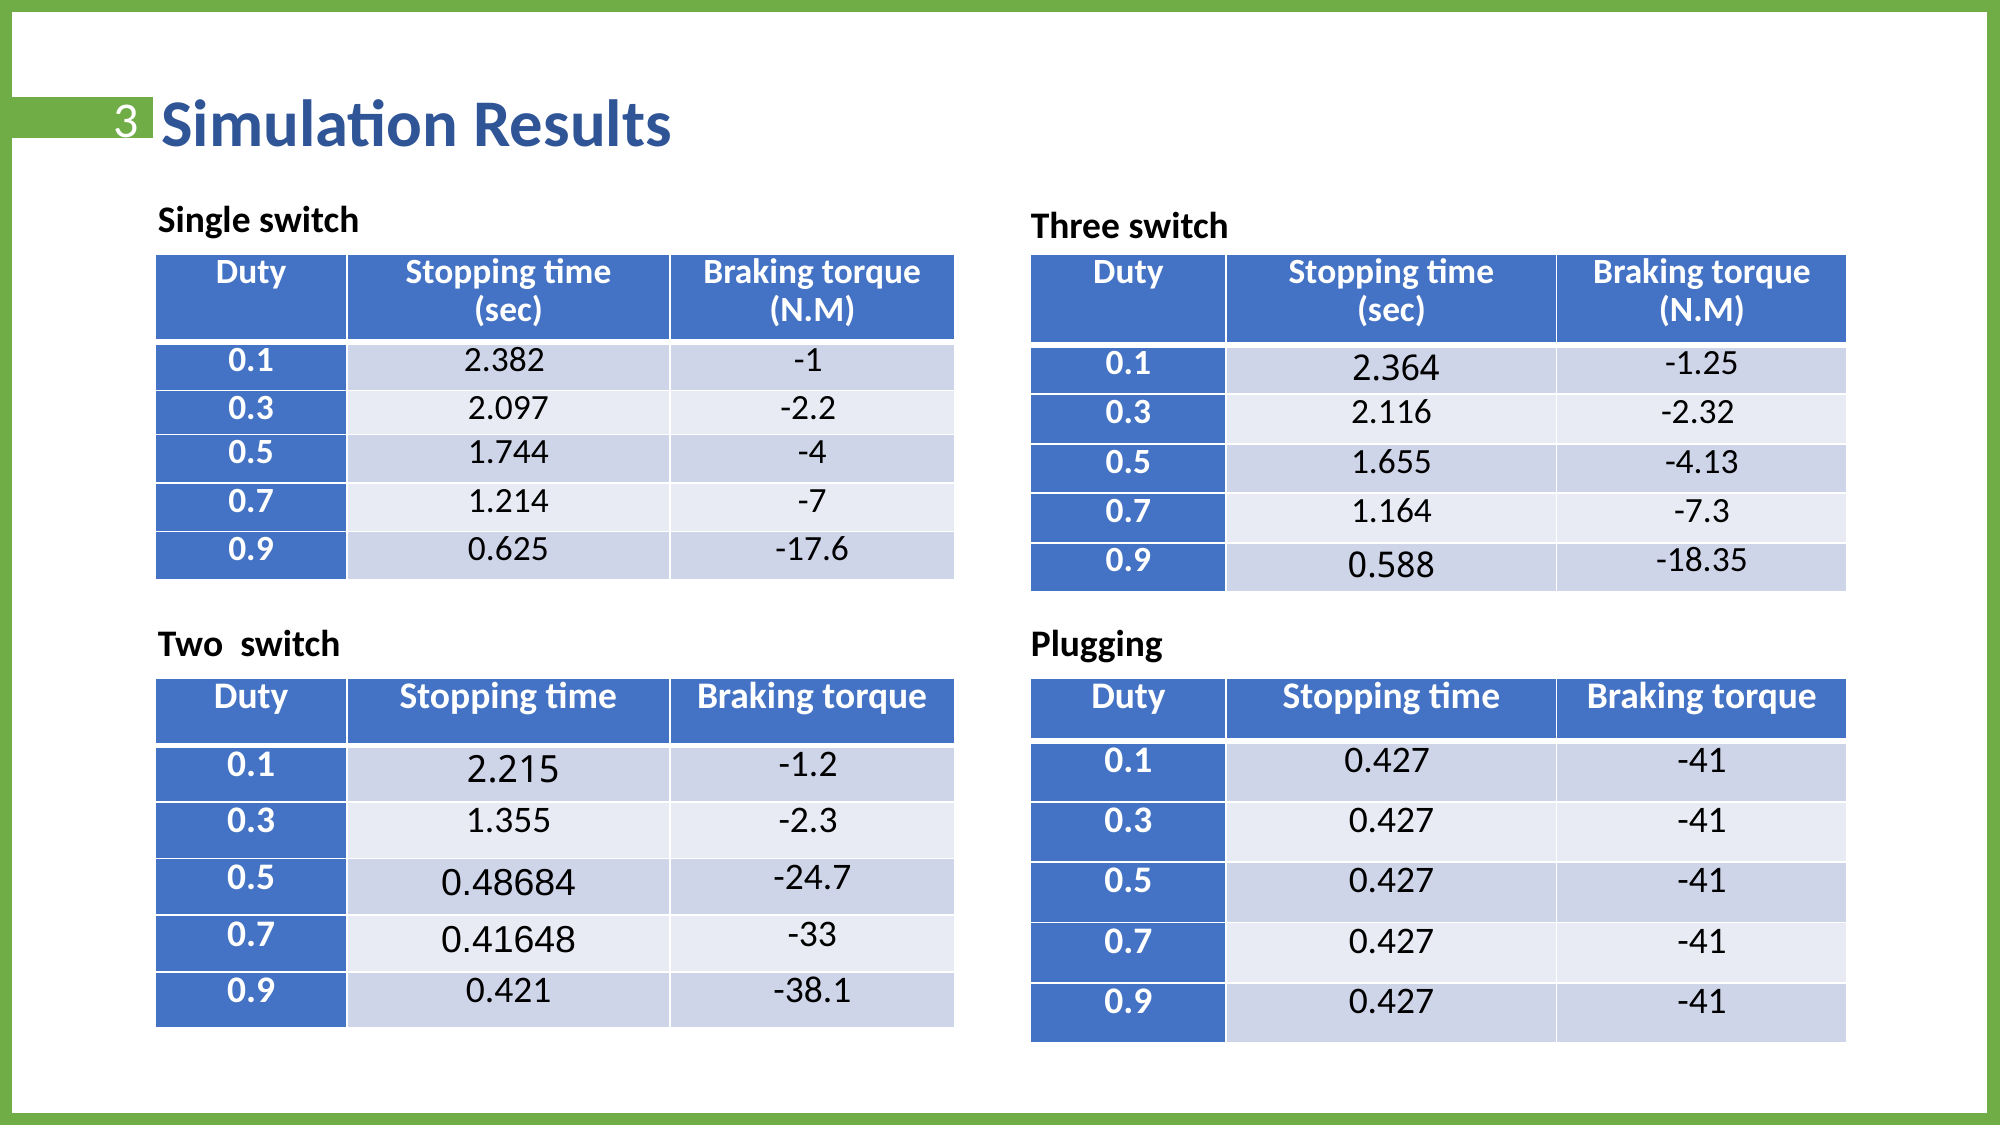

Simulation Results
3

Single switch
Three switch
| Duty | Stopping time (sec) | Braking torque (N.M) |
| --- | --- | --- |
| 0.1 | 2.382 | -1 |
| 0.3 | 2.097 | -2.2 |
| 0.5 | 1.744 | -4 |
| 0.7 | 1.214 | -7 |
| 0.9 | 0.625 | -17.6 |
| Duty | Stopping time (sec) | Braking torque (N.M) |
| --- | --- | --- |
| 0.1 | 2.364 | -1.25 |
| 0.3 | 2.116 | -2.32 |
| 0.5 | 1.655 | -4.13 |
| 0.7 | 1.164 | -7.3 |
| 0.9 | 0.588 | -18.35 |
Two  switch
Plugging
| Duty | Stopping time | Braking torque |
| --- | --- | --- |
| 0.1 | 2.215 | -1.2 |
| 0.3 | 1.355 | -2.3 |
| 0.5 | 0.48684 | -24.7 |
| 0.7 | 0.41648 | -33 |
| 0.9 | 0.421 | -38.1 |
| Duty | Stopping time | Braking torque |
| --- | --- | --- |
| 0.1 | 0.427 | -41 |
| 0.3 | 0.427 | -41 |
| 0.5 | 0.427 | -41 |
| 0.7 | 0.427 | -41 |
| 0.9 | 0.427 | -41 |